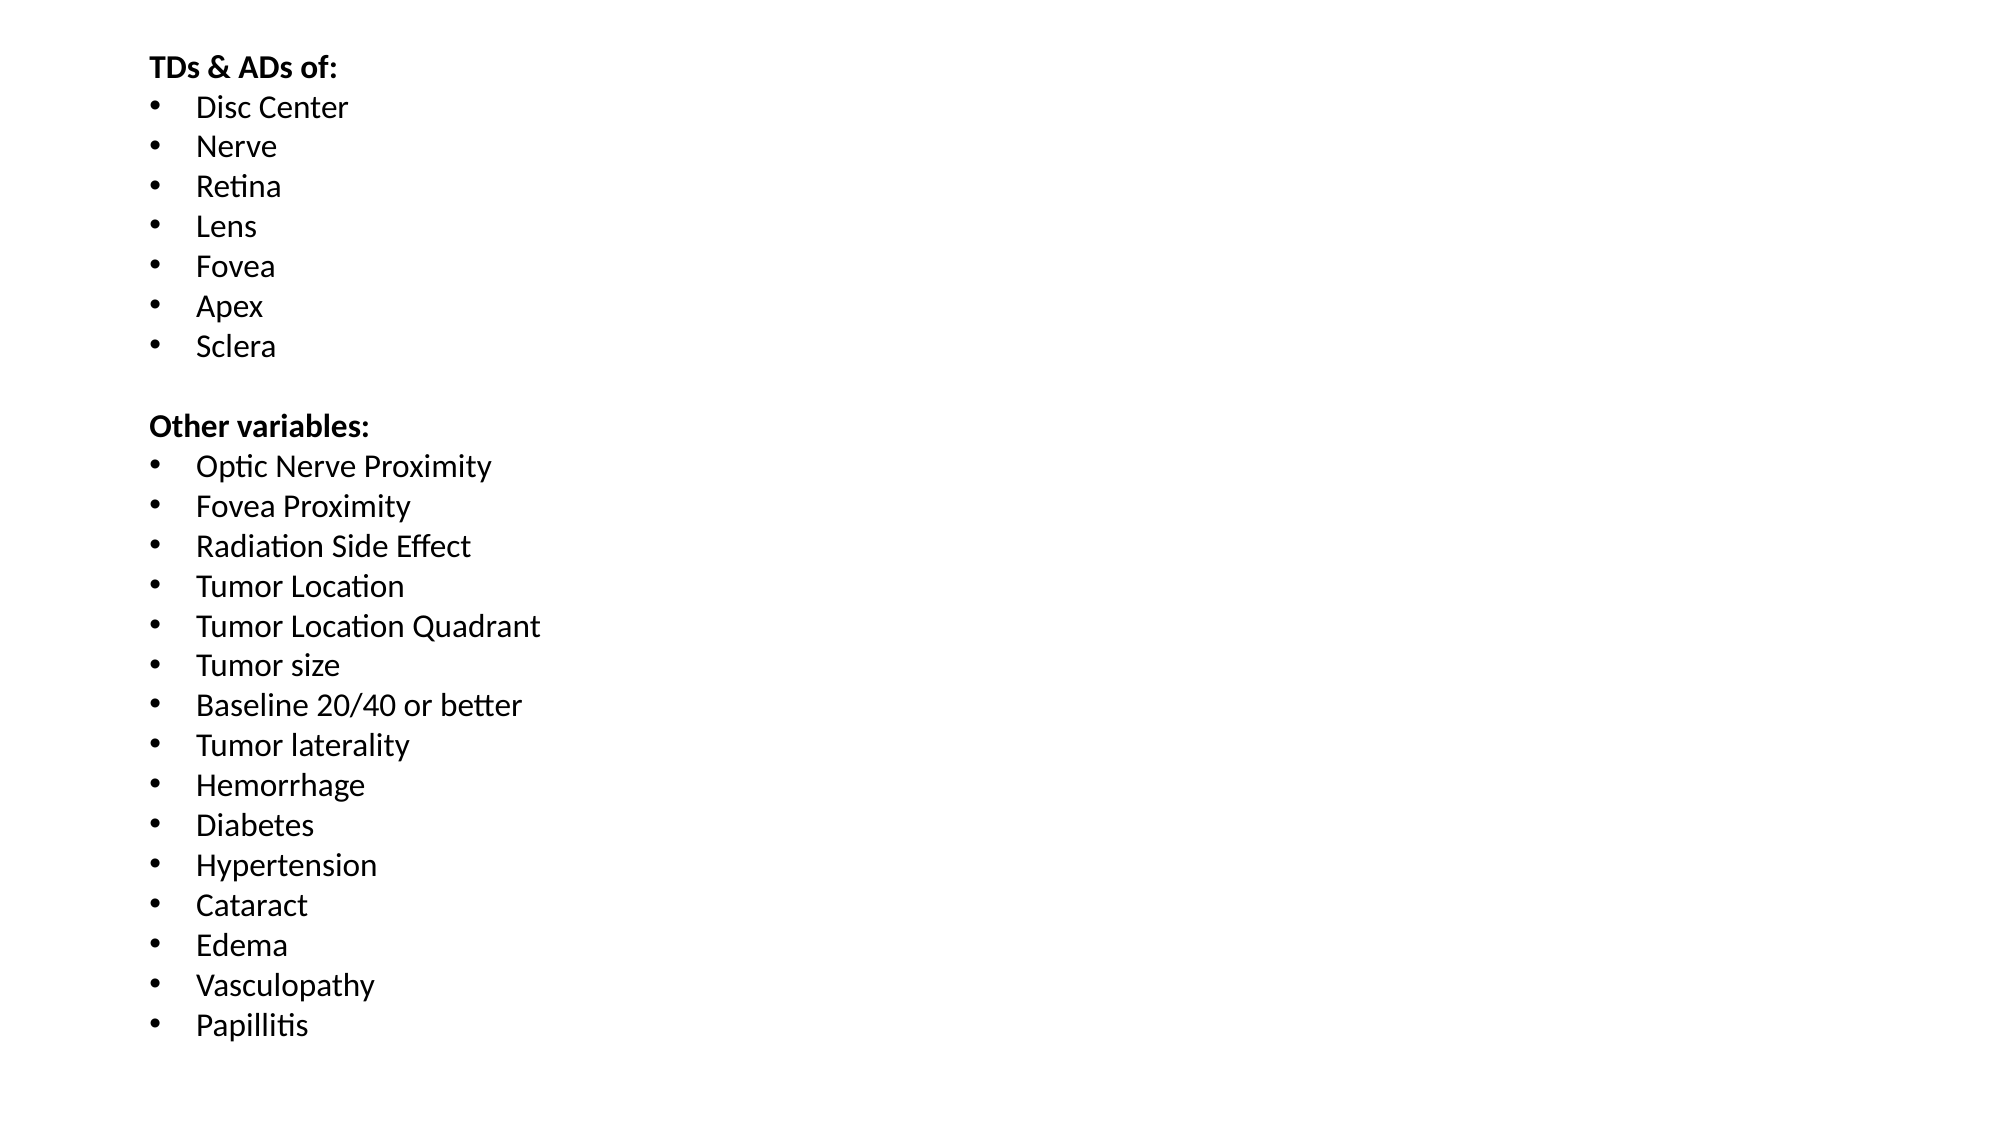

TDs & ADs of:
Disc Center
Nerve
Retina
Lens
Fovea
Apex
Sclera

Other variables:
Optic Nerve Proximity
Fovea Proximity
Radiation Side Effect
Tumor Location
Tumor Location Quadrant
Tumor size
Baseline 20/40 or better
Tumor laterality
Hemorrhage
Diabetes
Hypertension
Cataract
Edema
Vasculopathy
Papillitis